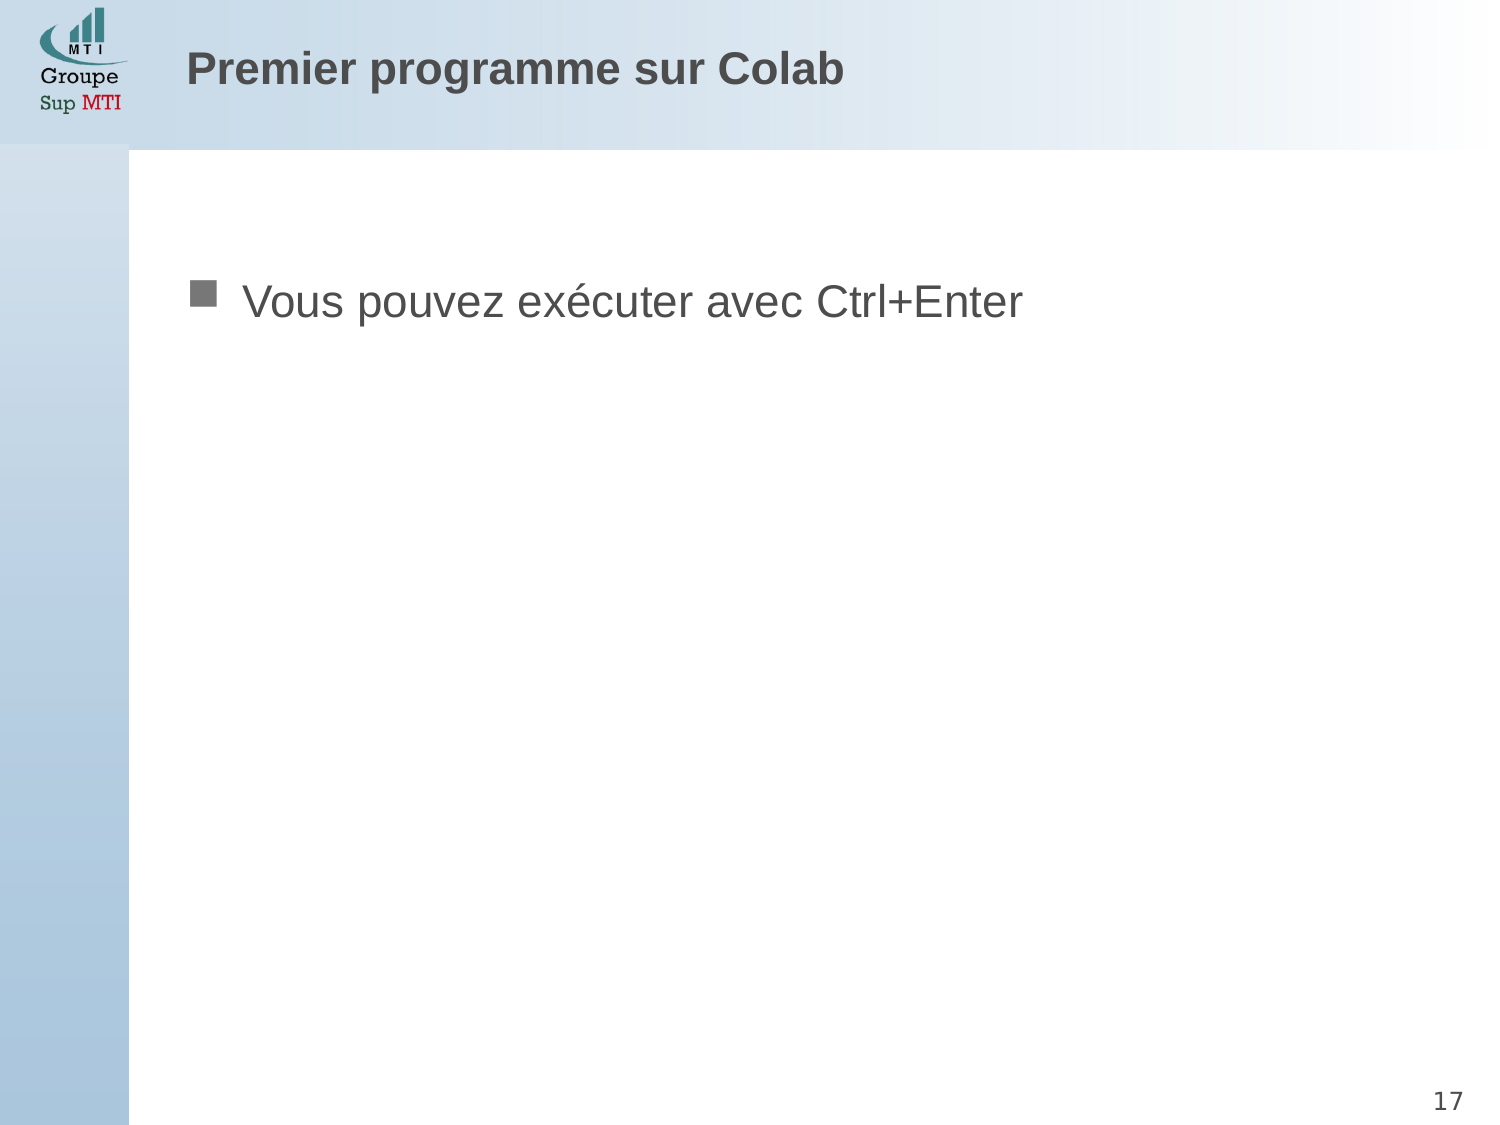

Premier programme sur Colab

Vous pouvez exécuter avec Ctrl+Enter